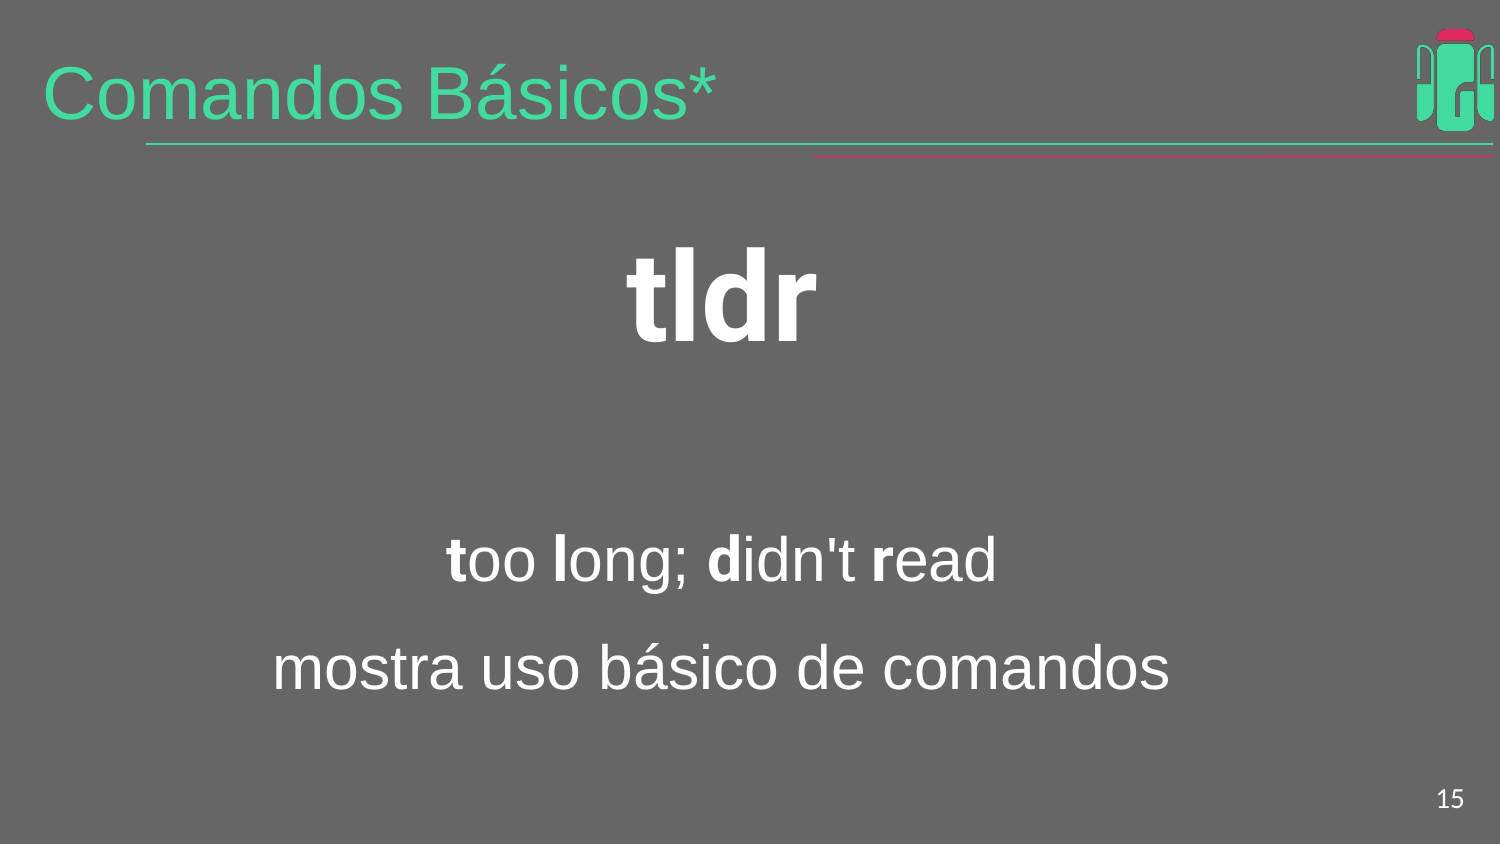

# Comandos Básicos*
tldr

too long; didn't read
mostra uso básico de comandos
15